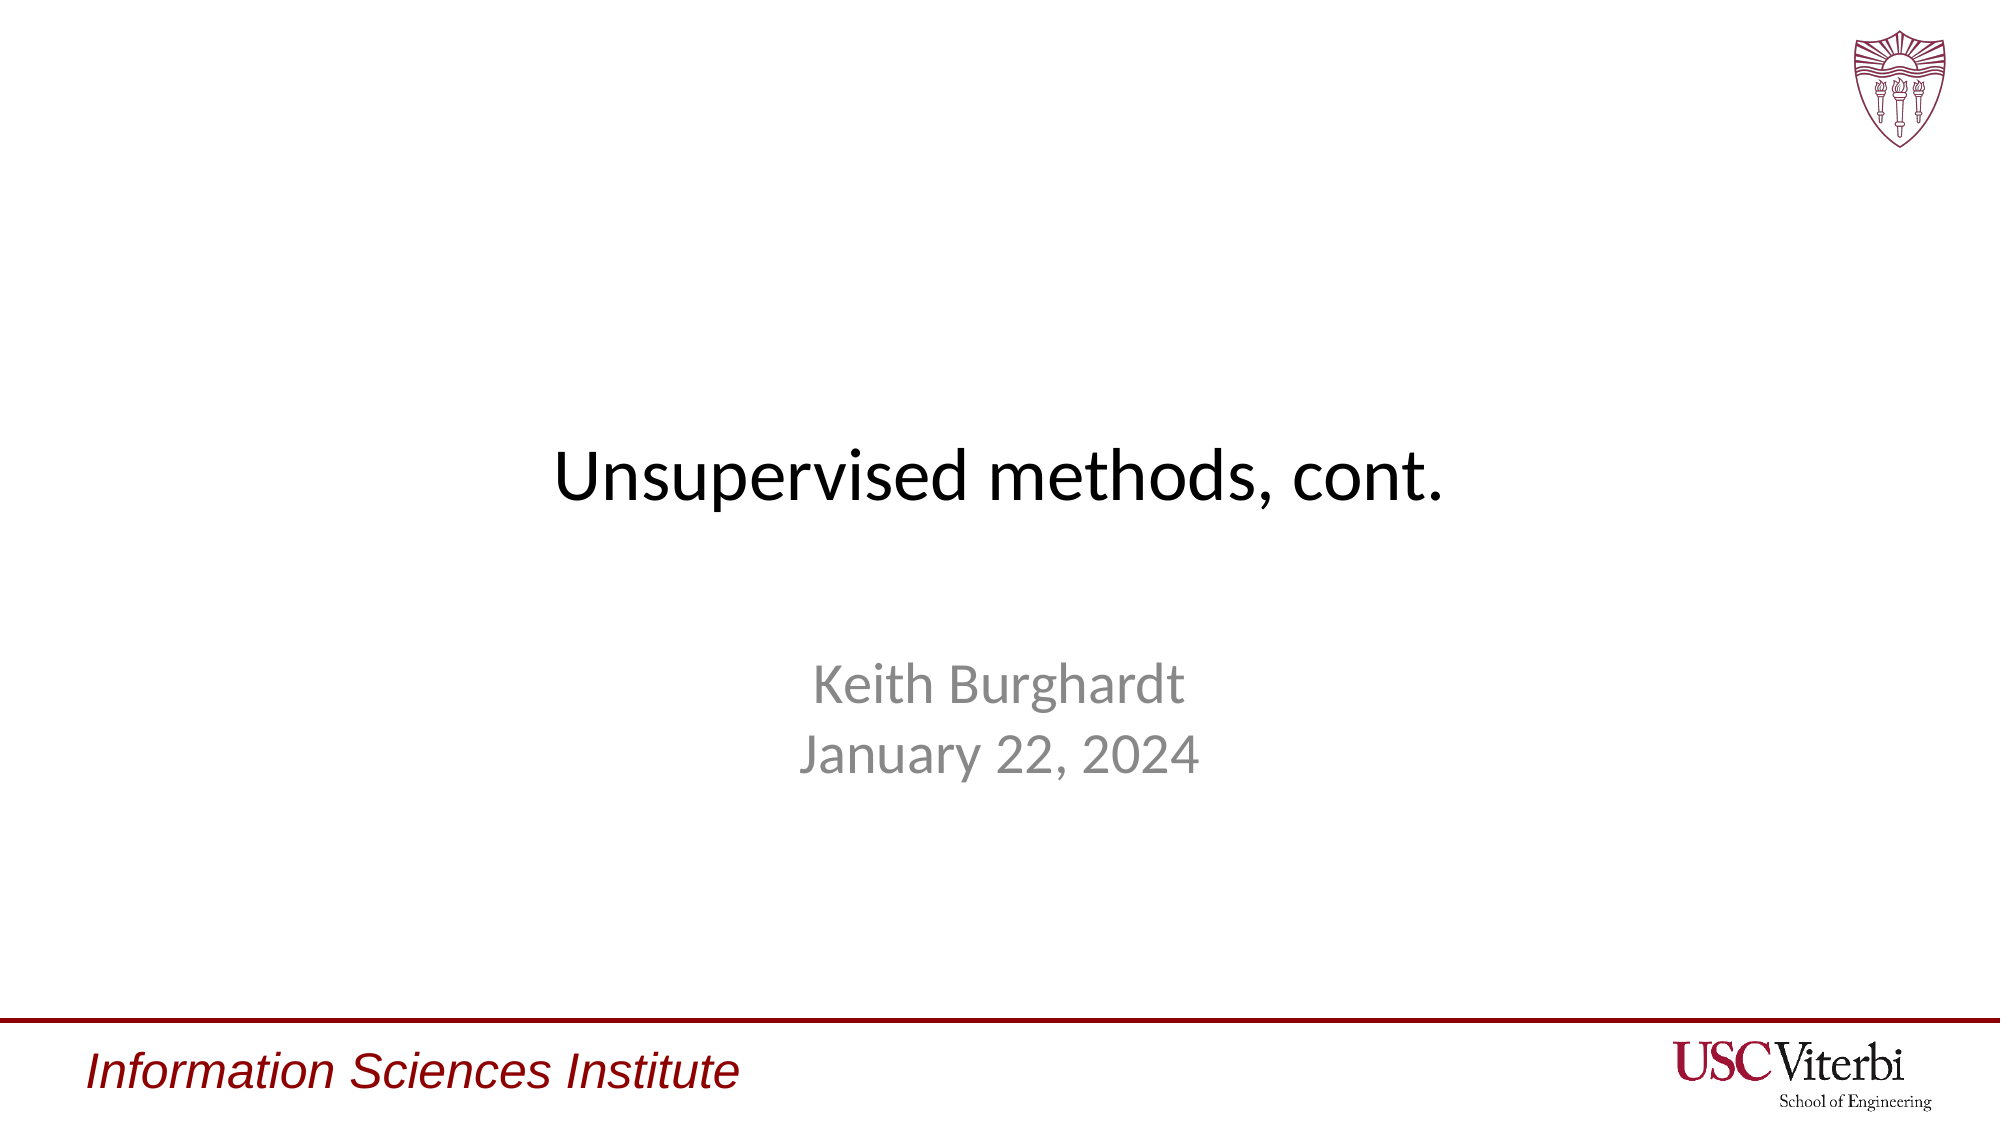

# Unsupervised methods, cont.
Keith Burghardt
January 22, 2024